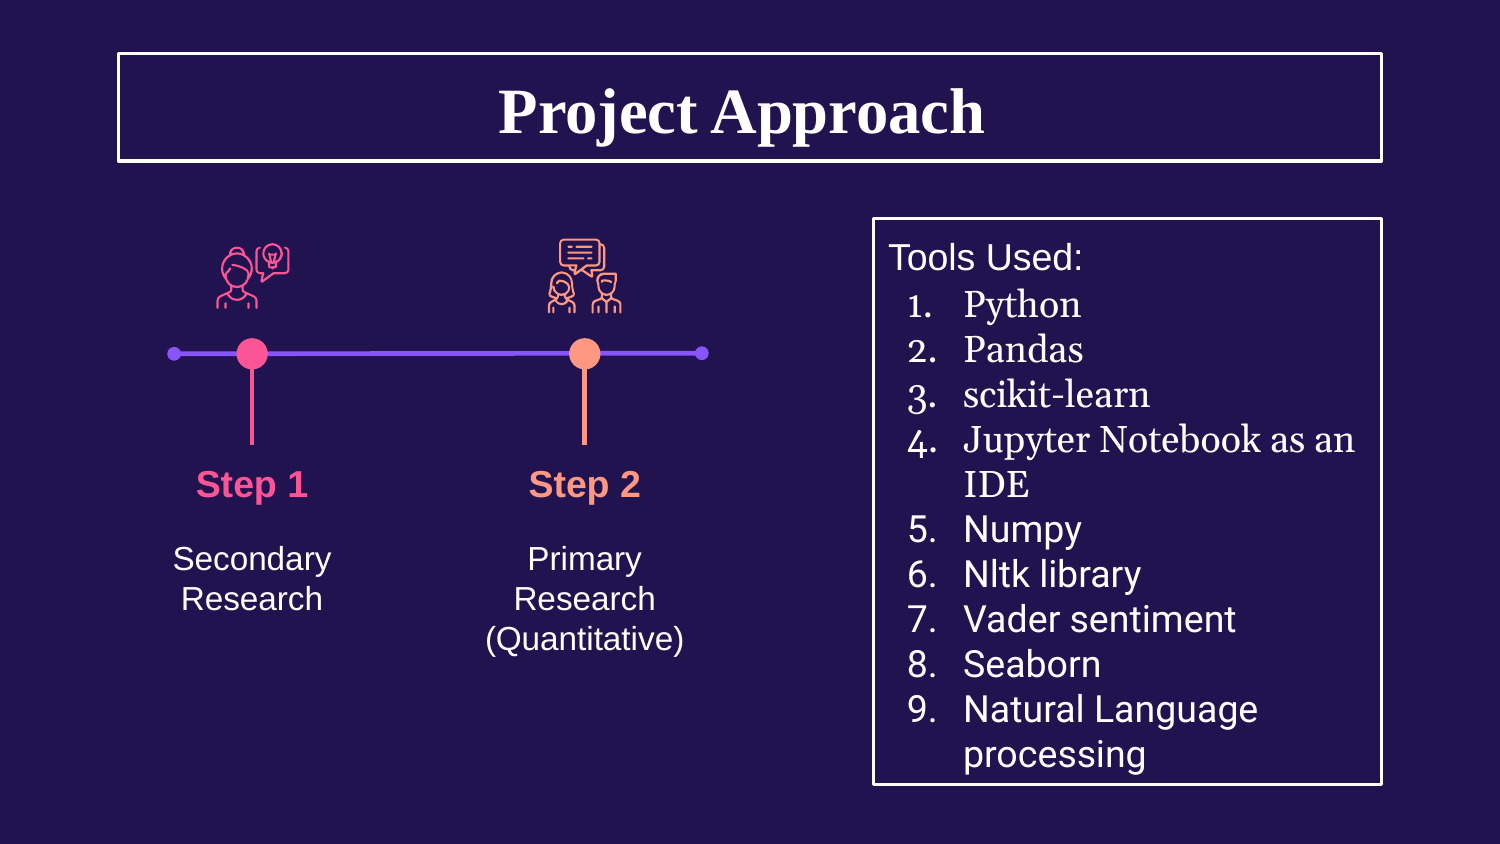

Project Approach
Tools Used:
Python
Pandas
scikit-learn
Jupyter Notebook as an IDE
Numpy
Nltk library
Vader sentiment
Seaborn
Natural Language processing

Step 1
Step 2
Secondary Research
Primary Research (Quantitative)